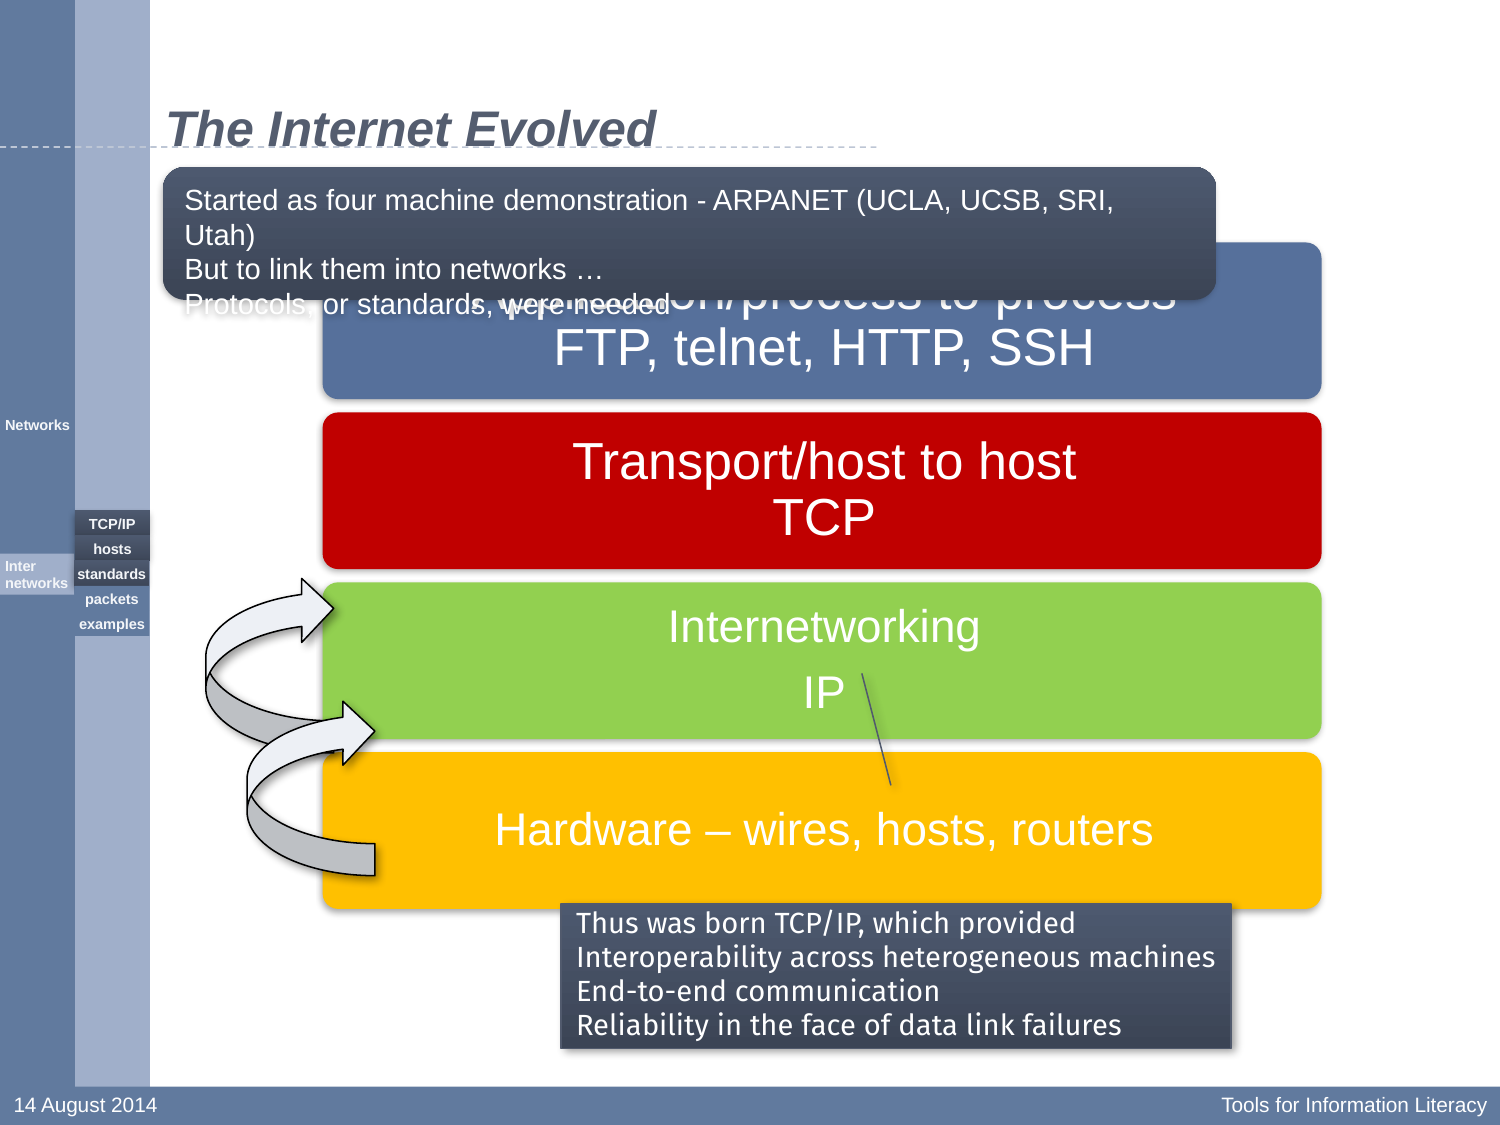

# The Internet Evolved
Started as four machine demonstration - ARPANET (UCLA, UCSB, SRI, Utah)
But to link them into networks …
Protocols, or standards, were needed
Application/process to process
FTP, telnet, HTTP, SSH
Transport/host to host
TCP
Internetworking
IP
Hardware – wires, hosts, routers
TCP/IP
hosts
Inter
networks
standards

packets
examples

Thus was born TCP/IP, which provided
Interoperability across heterogeneous machines
End-to-end communication
Reliability in the face of data link failures